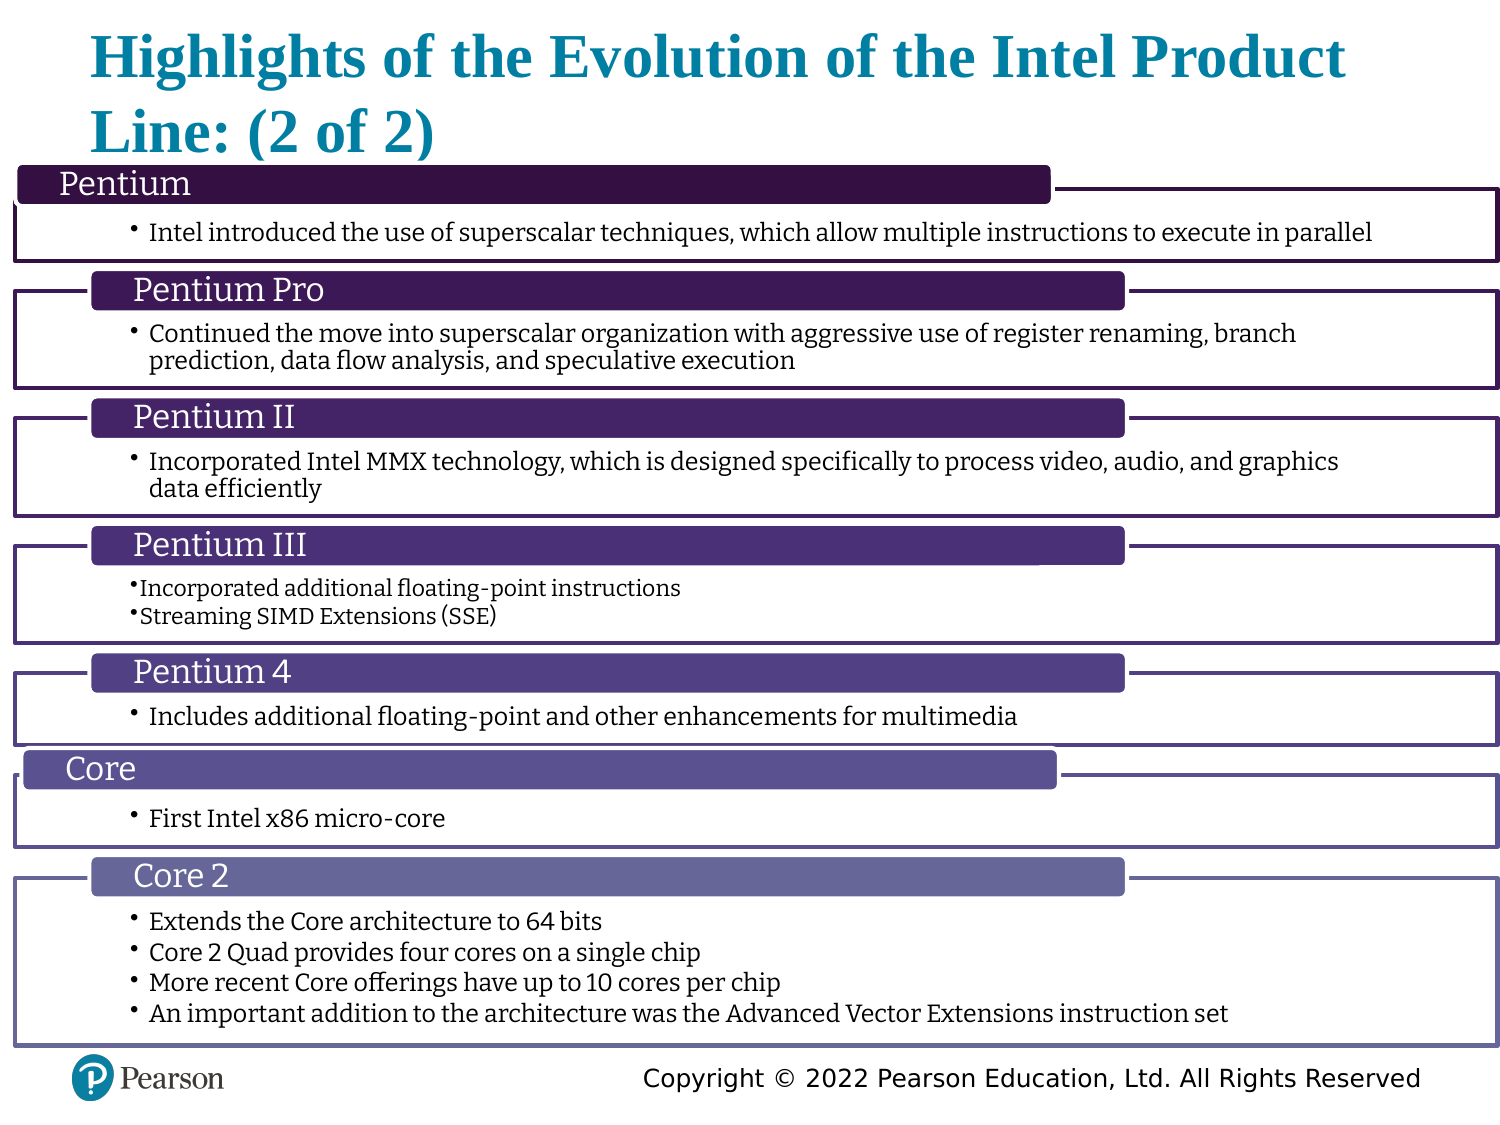

# Highlights of the Evolution of the Intel Product Line: (2 of 2)
Intel introduced the use of superscalar techniques, which allow multiple instructions to execute in parallel
Pentium
Continued the move into superscalar organization with aggressive use of register renaming, branch prediction, data flow analysis, and speculative execution
Pentium Pro
Incorporated Intel MMX technology, which is designed specifically to process video, audio, and graphics data efficiently
Pentium II
Incorporated additional floating-point instructions
Streaming SIMD Extensions (SSE)
Pentium III
Includes additional floating-point and other enhancements for multimedia
Pentium 4
First Intel x86 micro-core
Core
Extends the Core architecture to 64 bits
Core 2 Quad provides four cores on a single chip
More recent Core offerings have up to 10 cores per chip
An important addition to the architecture was the Advanced Vector Extensions instruction set
Core 2